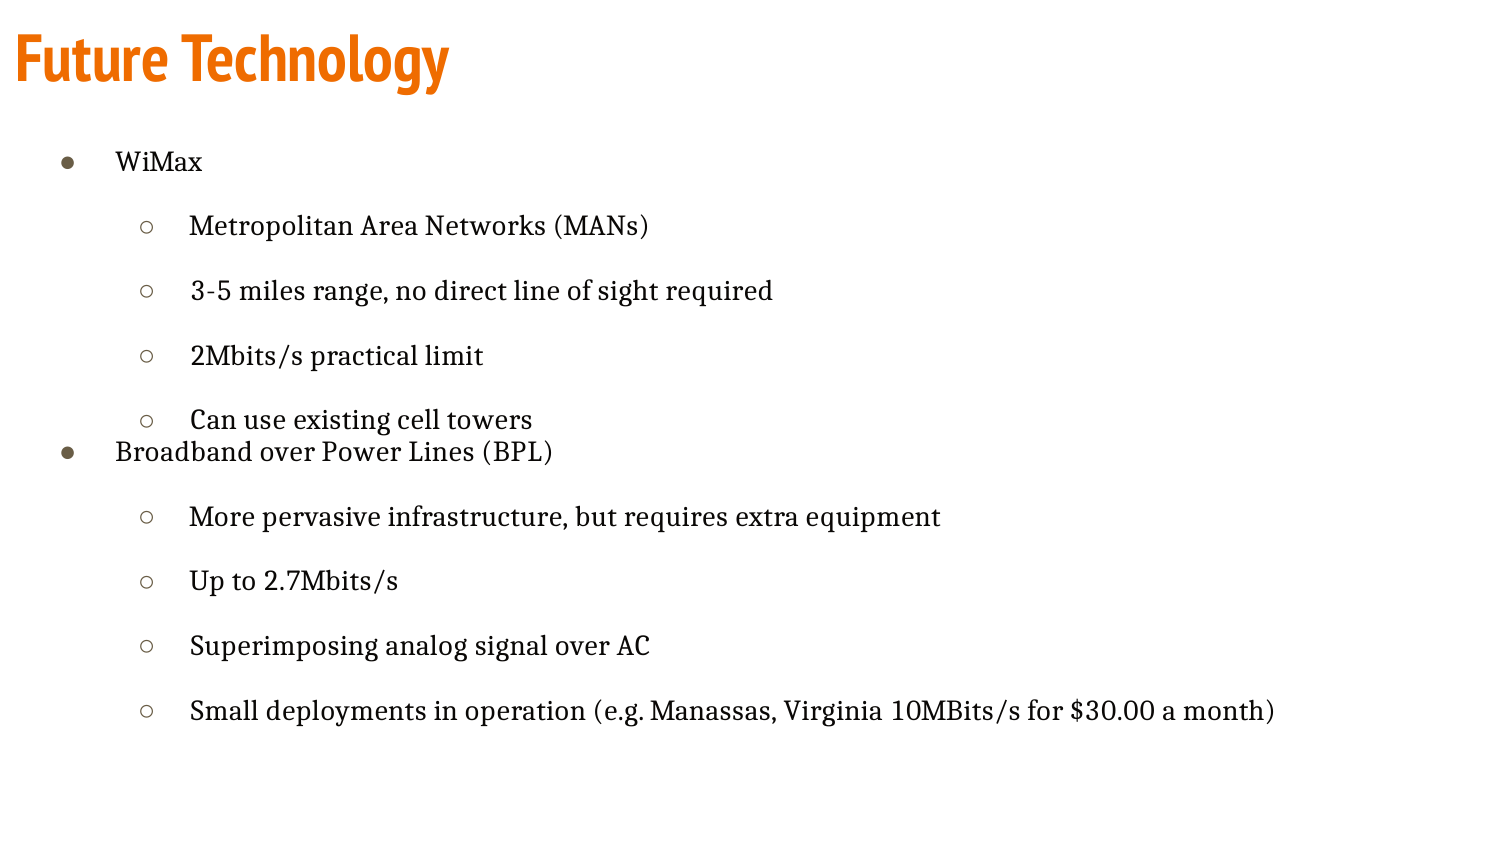

# Future Technology
WiMax
Metropolitan Area Networks (MANs)
3-5 miles range, no direct line of sight required
2Mbits/s practical limit
Can use existing cell towers
Broadband over Power Lines (BPL)
More pervasive infrastructure, but requires extra equipment
Up to 2.7Mbits/s
Superimposing analog signal over AC
Small deployments in operation (e.g. Manassas, Virginia 10MBits/s for $30.00 a month)

18